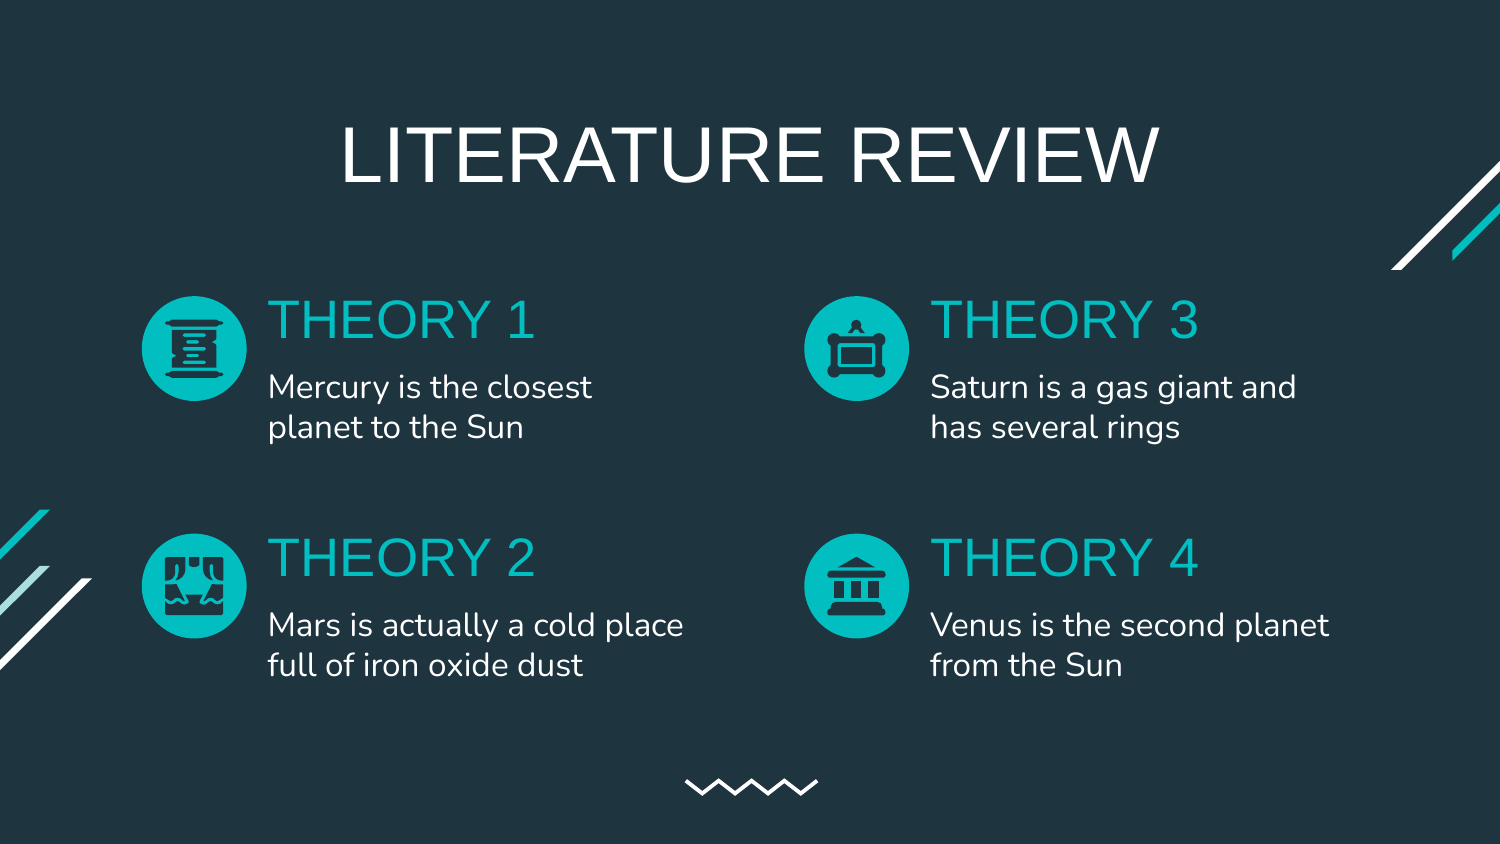

# LITERATURE REVIEW
THEORY 1
THEORY 3

Mercury is the closest planet to the Sun
Saturn is a gas giant and has several rings
THEORY 2
THEORY 4

Mars is actually a cold place full of iron oxide dust
Venus is the second planet from the Sun